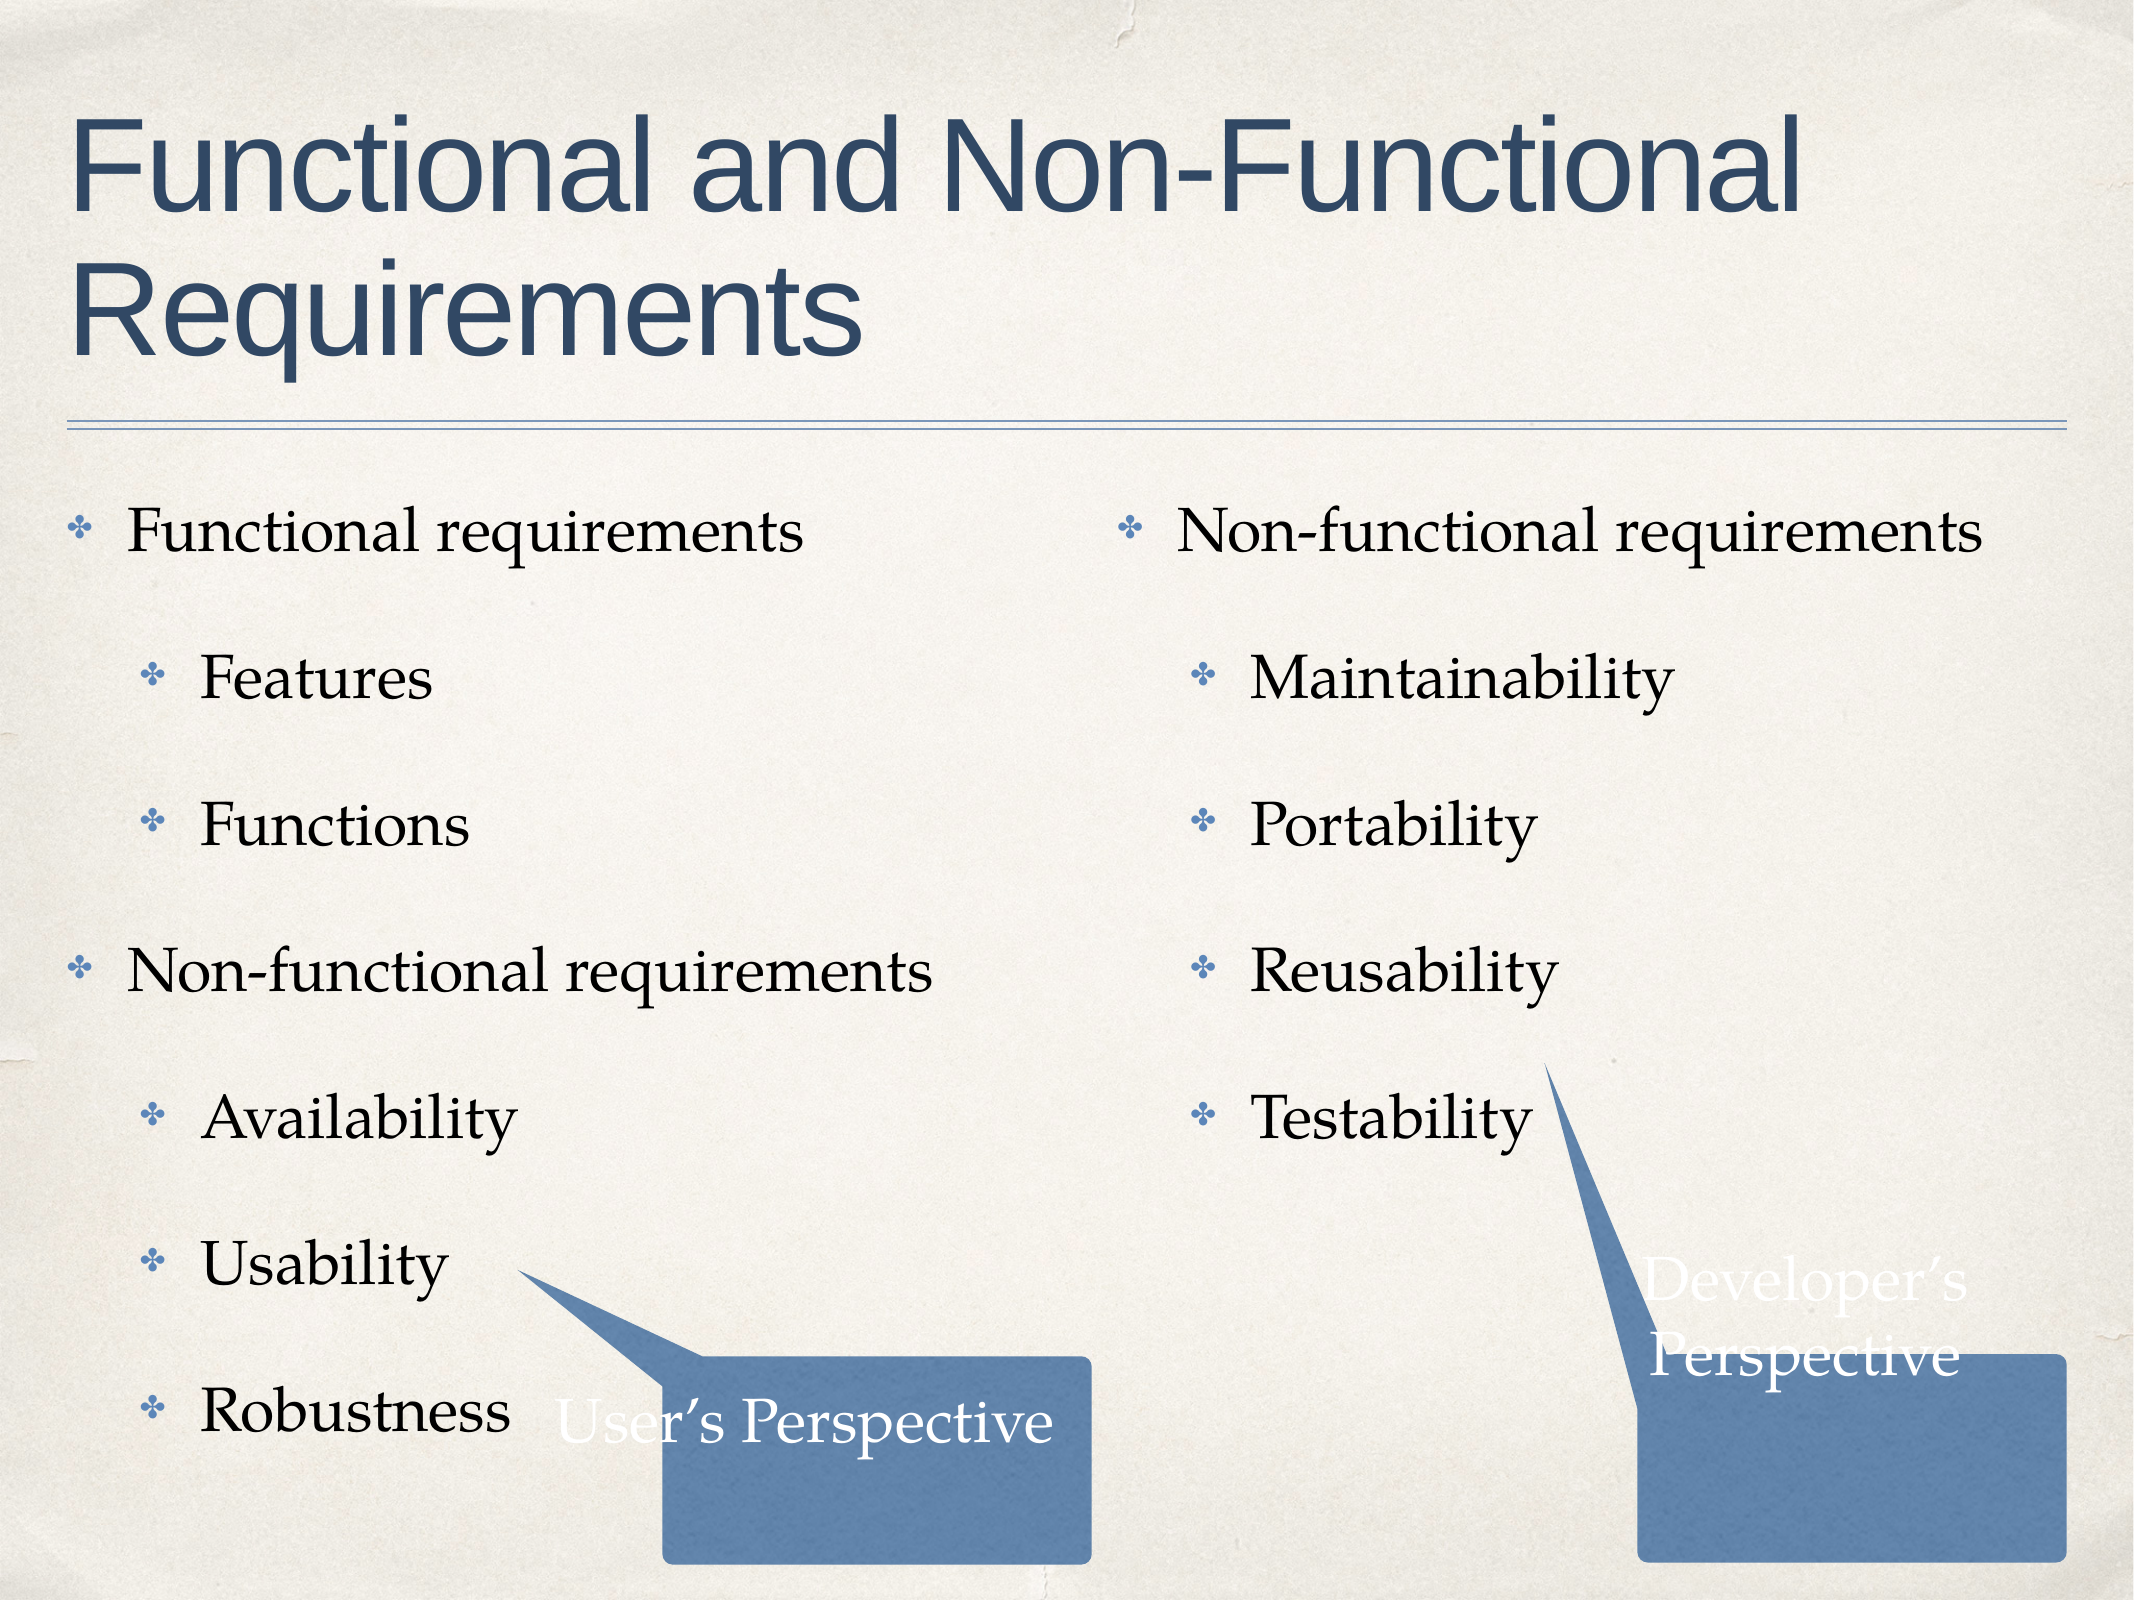

# Functional and Non-Functional Requirements
Functional requirements
Features
Functions
Non-functional requirements
Availability
Usability
Robustness
Non-functional requirements
Maintainability
Portability
Reusability
Testability
Developer’s Perspective
User’s Perspective